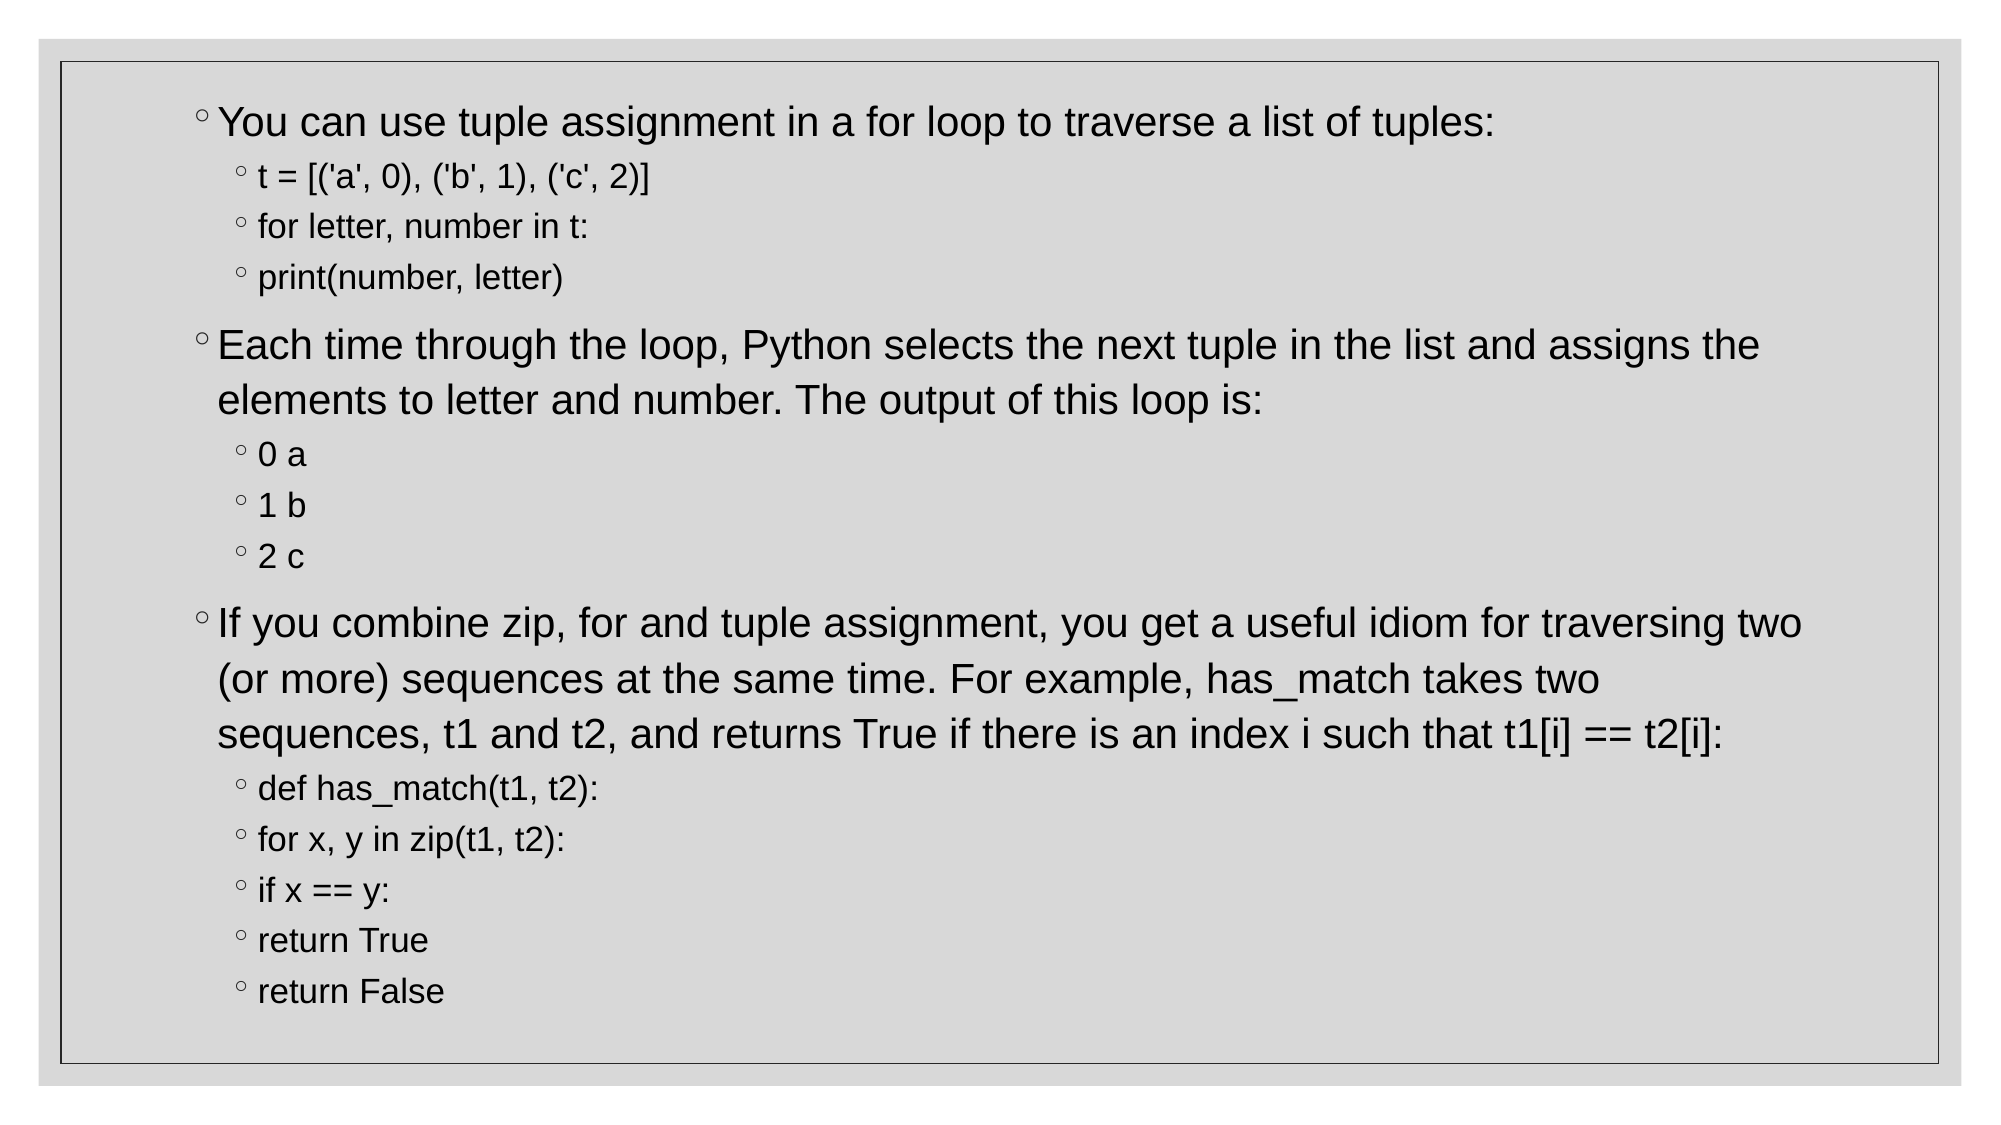

You can use tuple assignment in a for loop to traverse a list of tuples:
t = [('a', 0), ('b', 1), ('c', 2)]
for letter, number in t:
print(number, letter)
Each time through the loop, Python selects the next tuple in the list and assigns the elements to letter and number. The output of this loop is:
0 a
1 b
2 c
If you combine zip, for and tuple assignment, you get a useful idiom for traversing two (or more) sequences at the same time. For example, has_match takes two sequences, t1 and t2, and returns True if there is an index i such that t1[i] == t2[i]:
def has_match(t1, t2):
for x, y in zip(t1, t2):
if x == y:
return True
return False